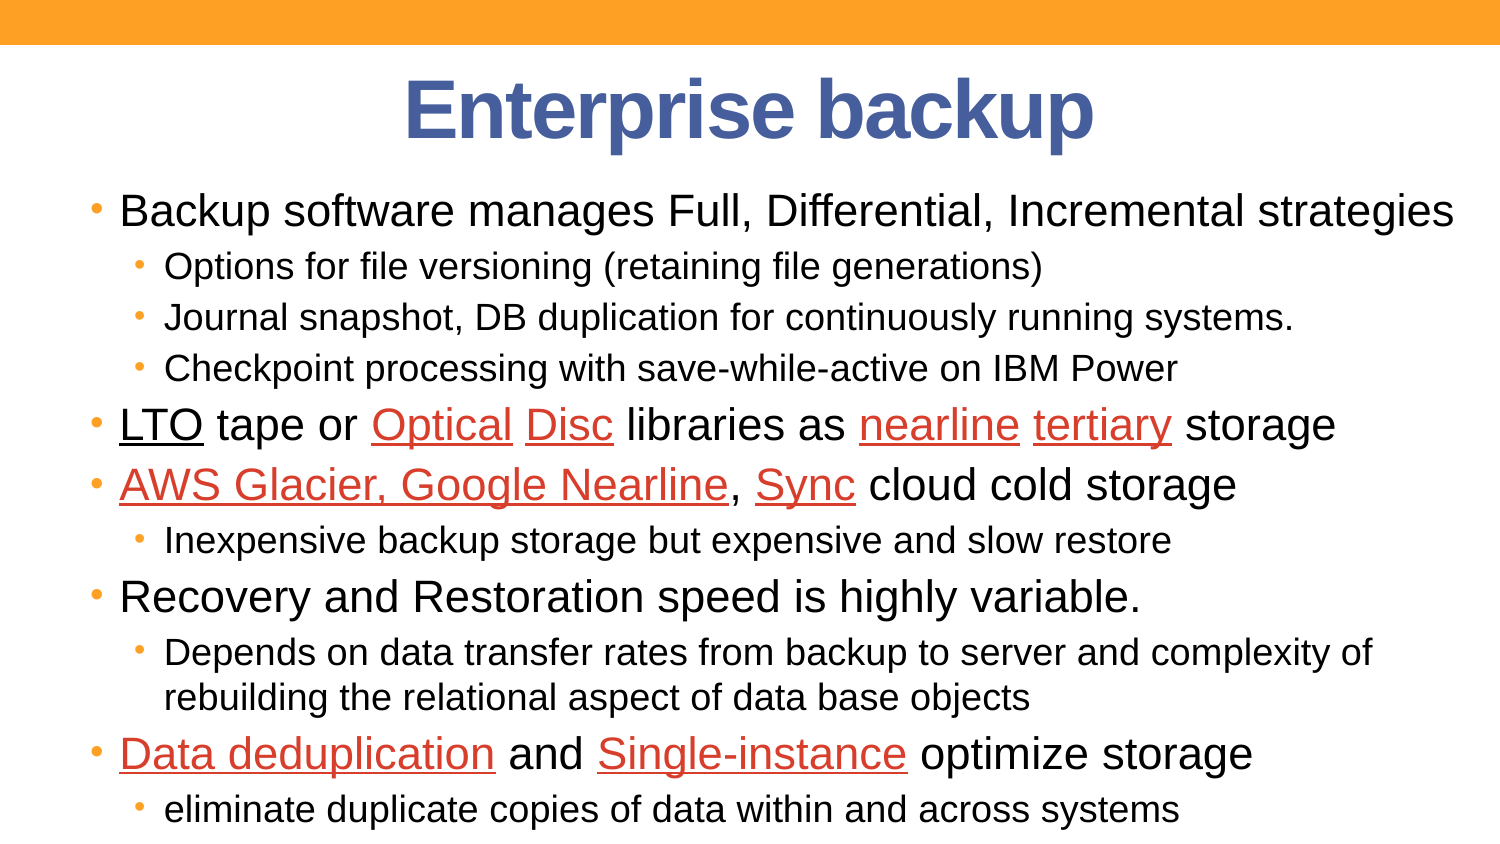

# Enterprise backup
Backup software manages Full, Differential, Incremental strategies
Options for file versioning (retaining file generations)
Journal snapshot, DB duplication for continuously running systems.
Checkpoint processing with save-while-active on IBM Power
LTO tape or Optical Disc libraries as nearline tertiary storage
AWS Glacier, Google Nearline, Sync cloud cold storage
Inexpensive backup storage but expensive and slow restore
Recovery and Restoration speed is highly variable.
Depends on data transfer rates from backup to server and complexity of rebuilding the relational aspect of data base objects
Data deduplication and Single-instance optimize storage
eliminate duplicate copies of data within and across systems